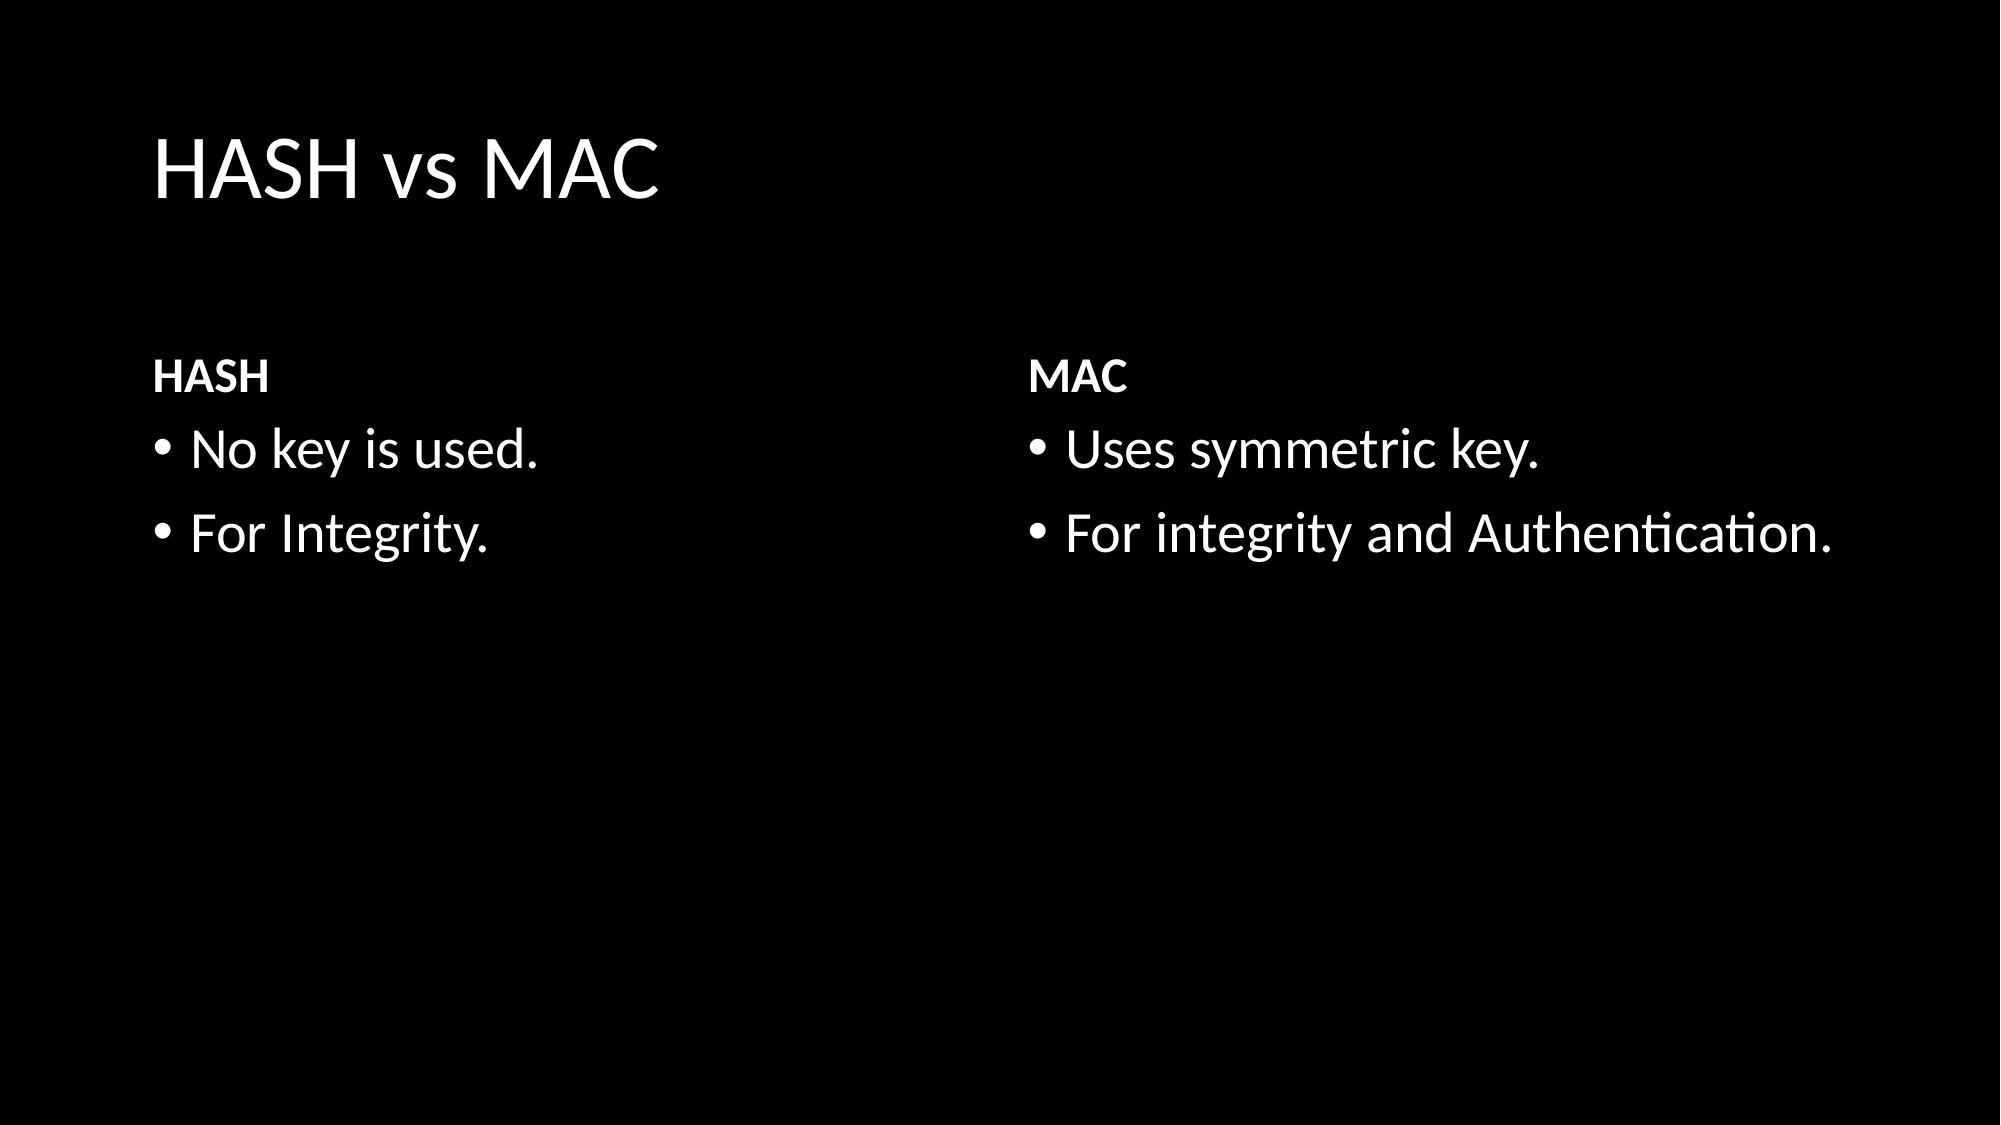

# HASH vs MAC
HASH
MAC
No key is used.
For Integrity.
Uses symmetric key.
For integrity and Authentication.